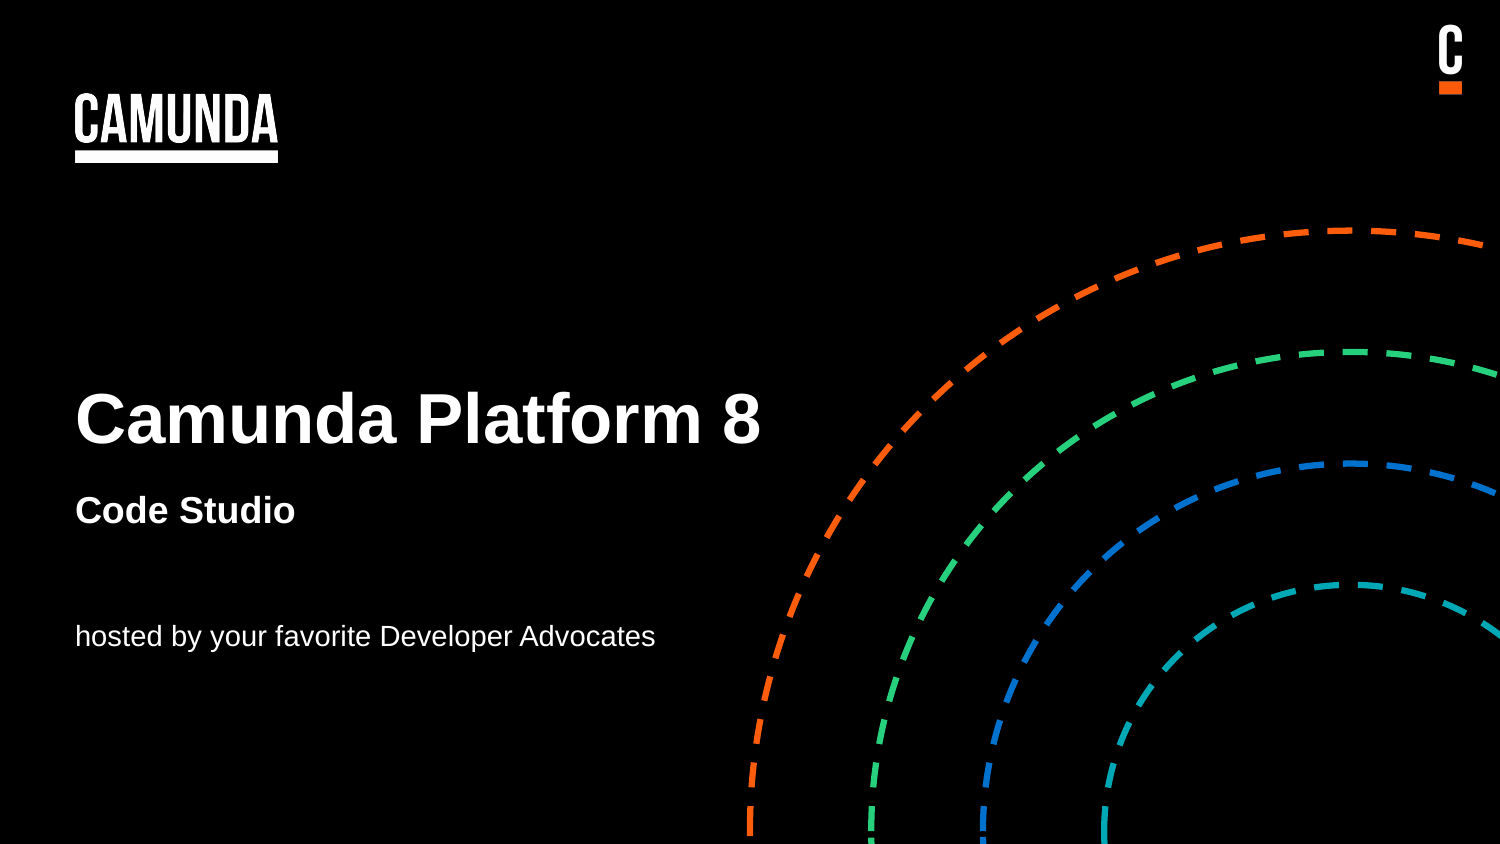

# Camunda Platform 8
Code Studio
hosted by your favorite Developer Advocates